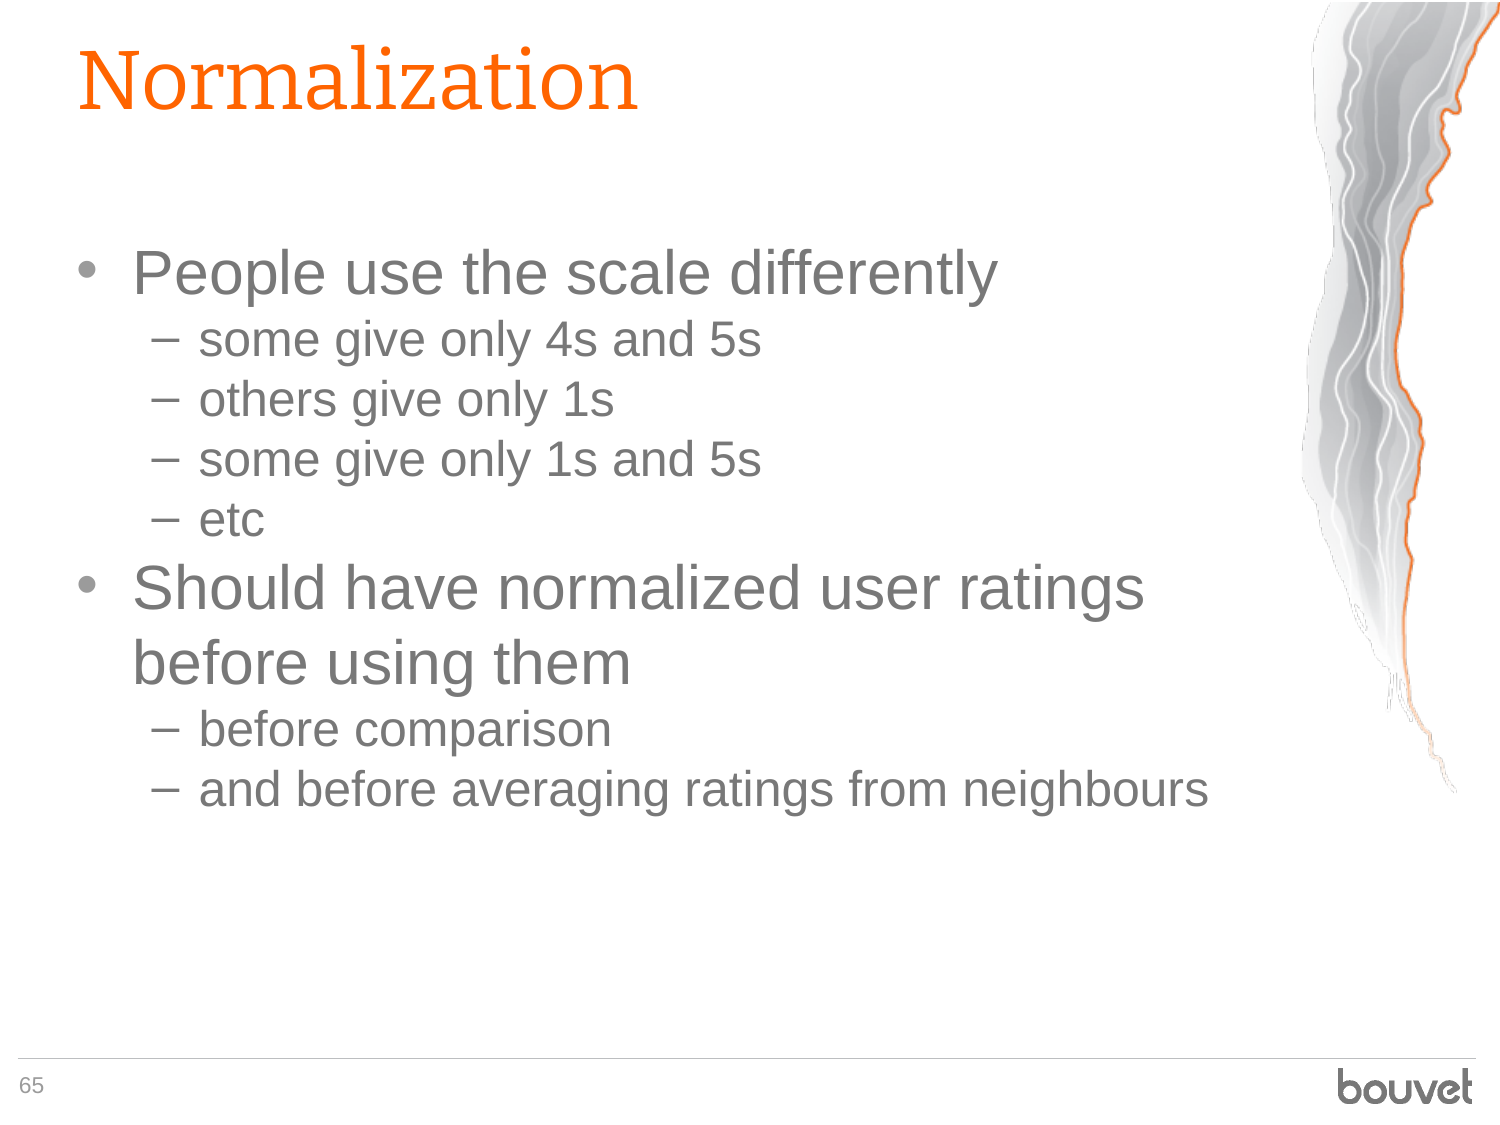

# Normalization
People use the scale differently
some give only 4s and 5s
others give only 1s
some give only 1s and 5s
etc
Should have normalized user ratings before using them
before comparison
and before averaging ratings from neighbours
65